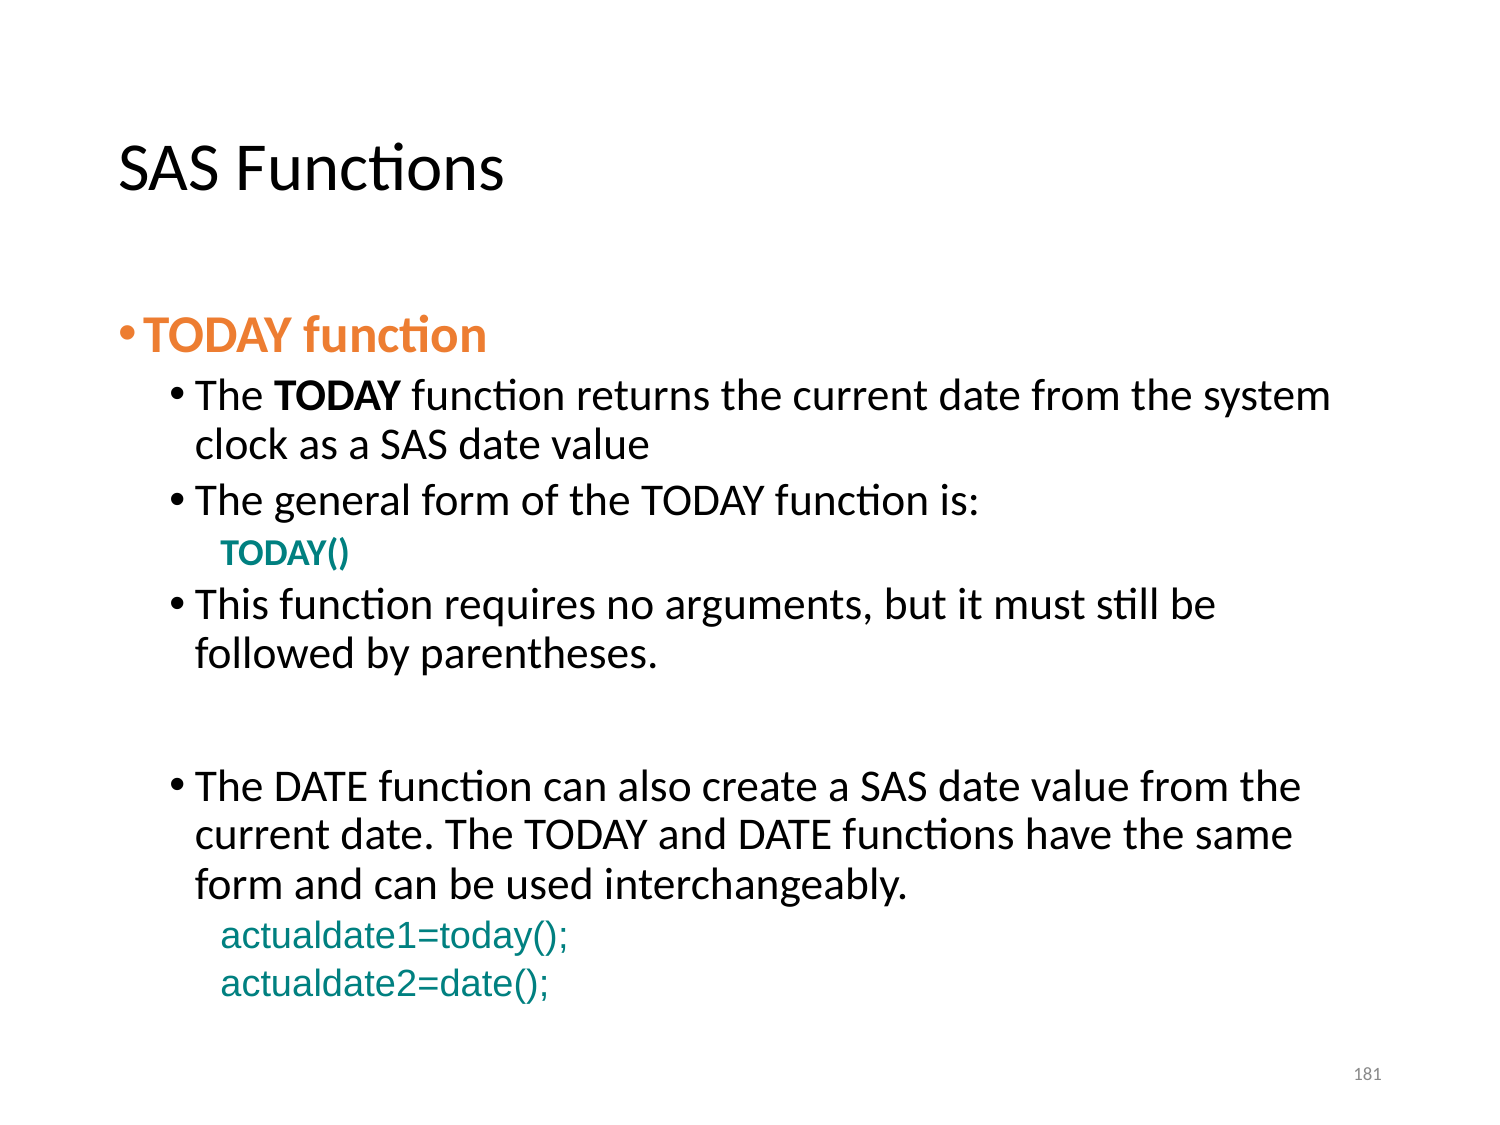

# SAS Functions
TODAY function
The TODAY function returns the current date from the system clock as a SAS date value
The general form of the TODAY function is:
TODAY()
This function requires no arguments, but it must still be followed by parentheses.

The DATE function can also create a SAS date value from the current date. The TODAY and DATE functions have the same form and can be used interchangeably.
actualdate1=today();
actualdate2=date();

181